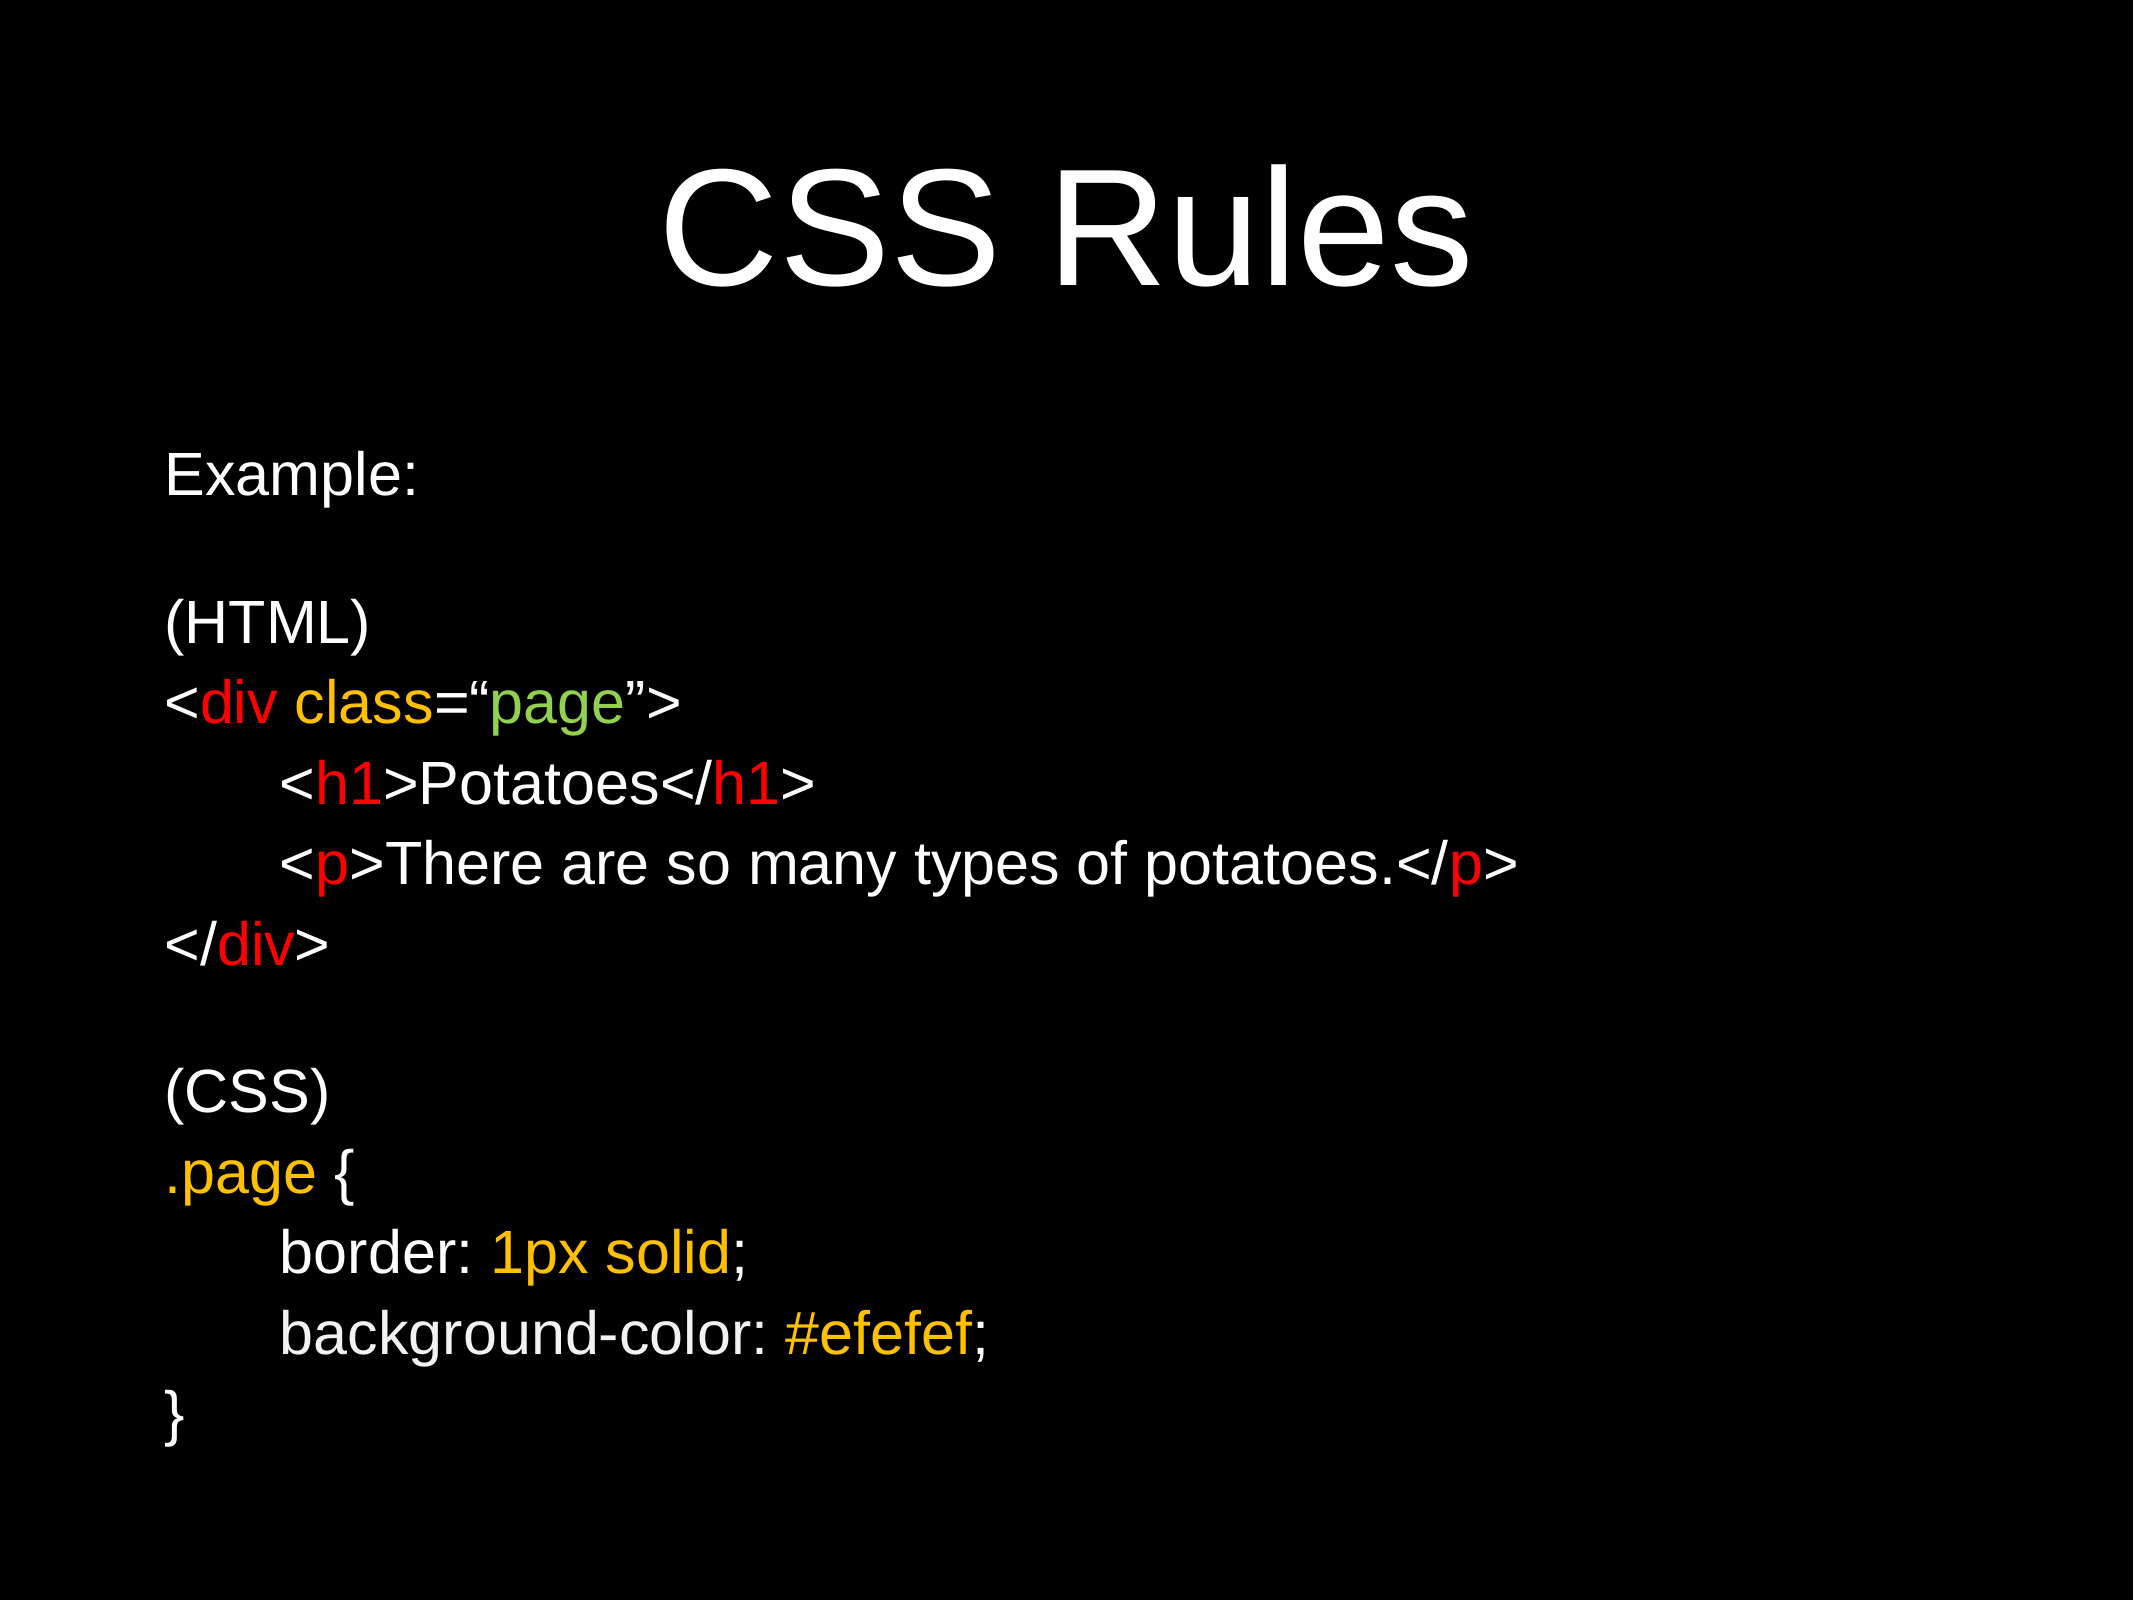

# CSS Rules
Example:
(HTML)
<div class=“page”>
	<h1>Potatoes</h1>
	<p>There are so many types of potatoes.</p>
</div>
(CSS)
.page {
	border: 1px solid;
	background-color: #efefef;
}